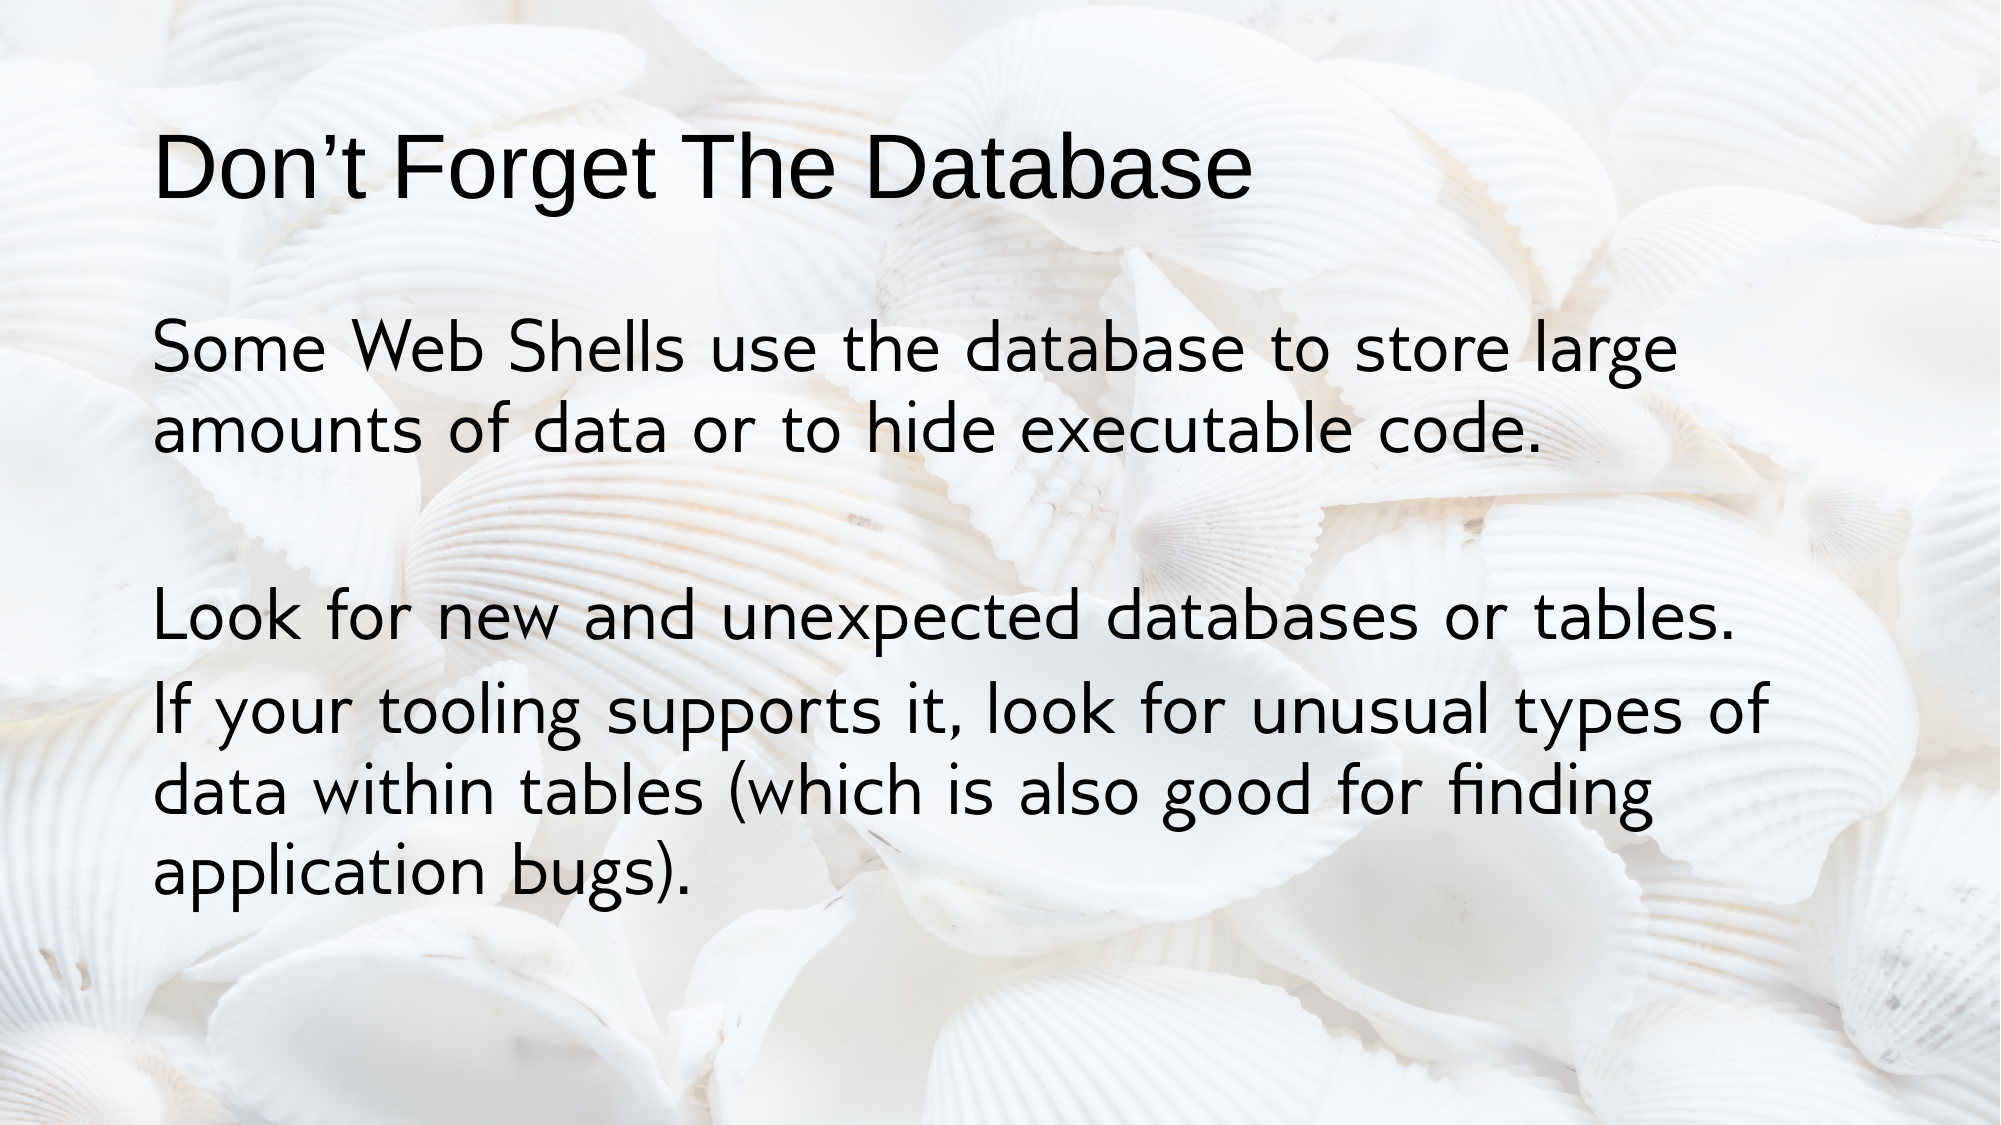

# Don’t Forget The Database
Some Web Shells use the database to store large amounts of data or to hide executable code.

Look for new and unexpected databases or tables.
If your tooling supports it, look for unusual types of data within tables (which is also good for finding application bugs).